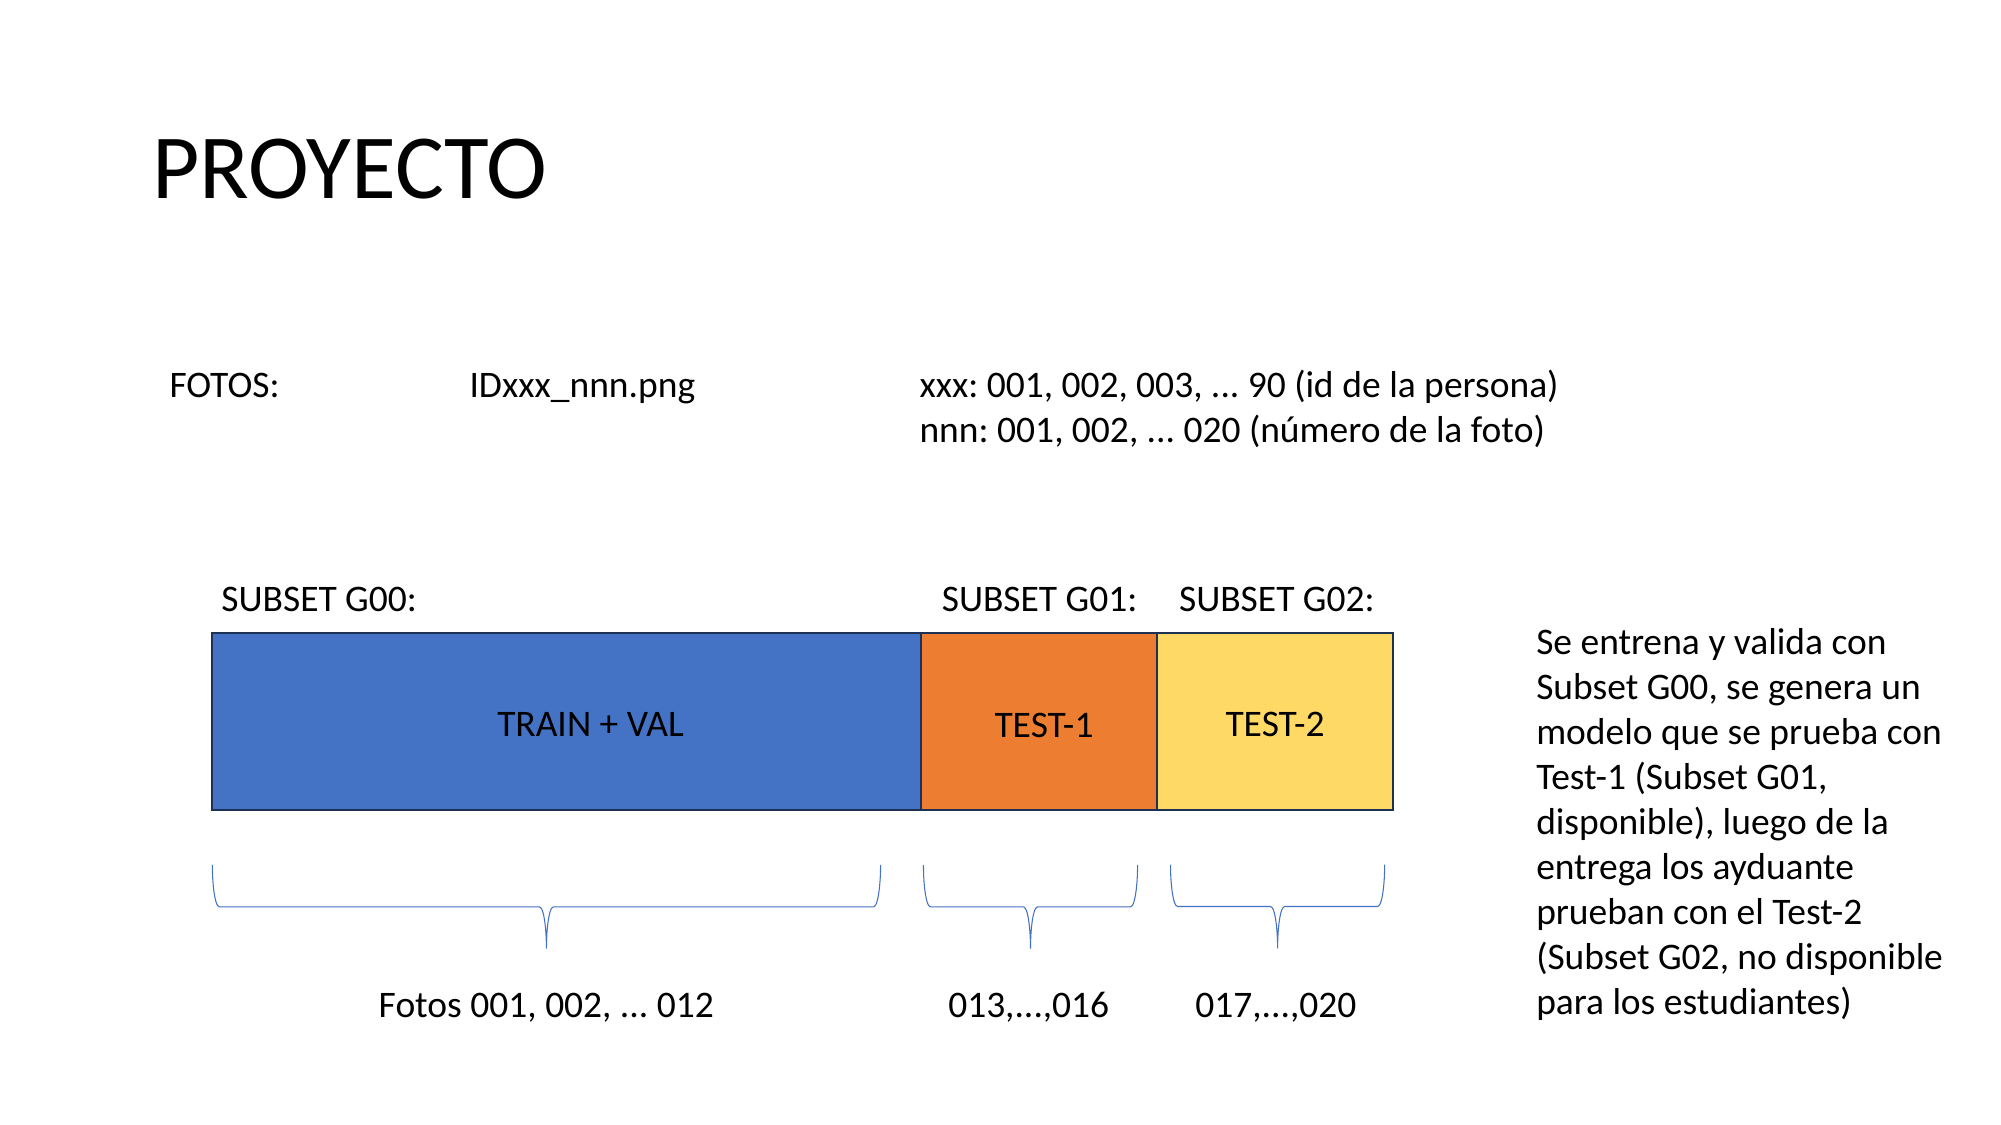

# PROYECTO
FOTOS:		IDxxx_nnn.png		xxx: 001, 002, 003, ... 90 (id de la persona)
					nnn: 001, 002, ... 020 (número de la foto)
SUBSET G00:
SUBSET G01:
SUBSET G02:

Se entrena y valida con Subset G00, se genera un modelo que se prueba con Test-1 (Subset G01,  disponible), luego de la entrega los ayduante prueban con el Test-2 (Subset G02, no disponible para los estudiantes)

TRAIN + VAL
TEST-2
TEST-1

017,...,020
013,...,016
Fotos 001, 002, ... 012